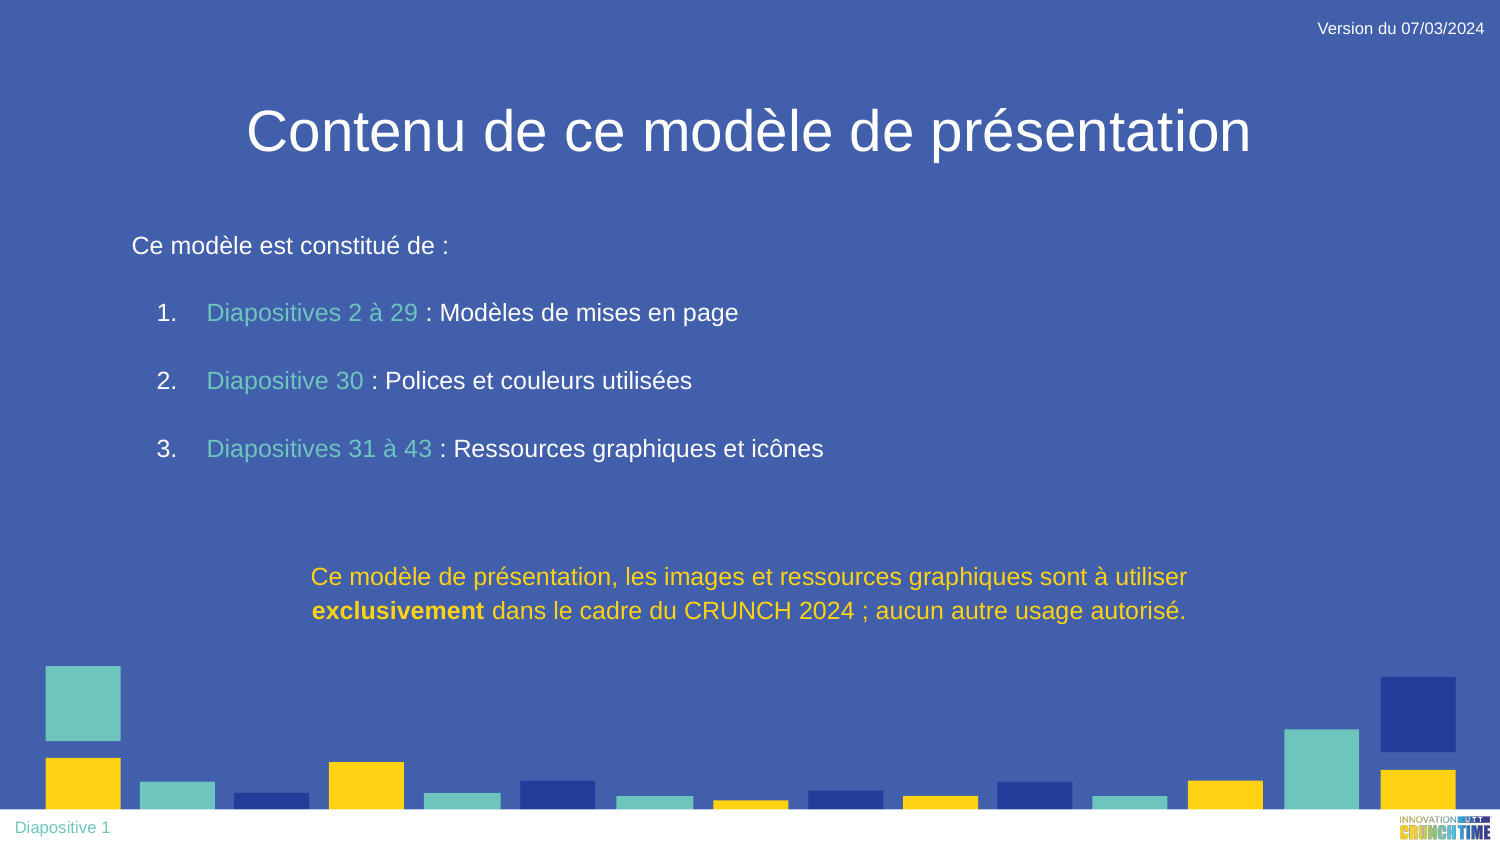

Version du 07/03/2024
# Contenu de ce modèle de présentation
Ce modèle est constitué de :
Diapositives 2 à 29 : Modèles de mises en page
Diapositive 30 : Polices et couleurs utilisées
Diapositives 31 à 43 : Ressources graphiques et icônes
Ce modèle de présentation, les images et ressources graphiques sont à utiliser exclusivement dans le cadre du CRUNCH 2024 ; aucun autre usage autorisé.